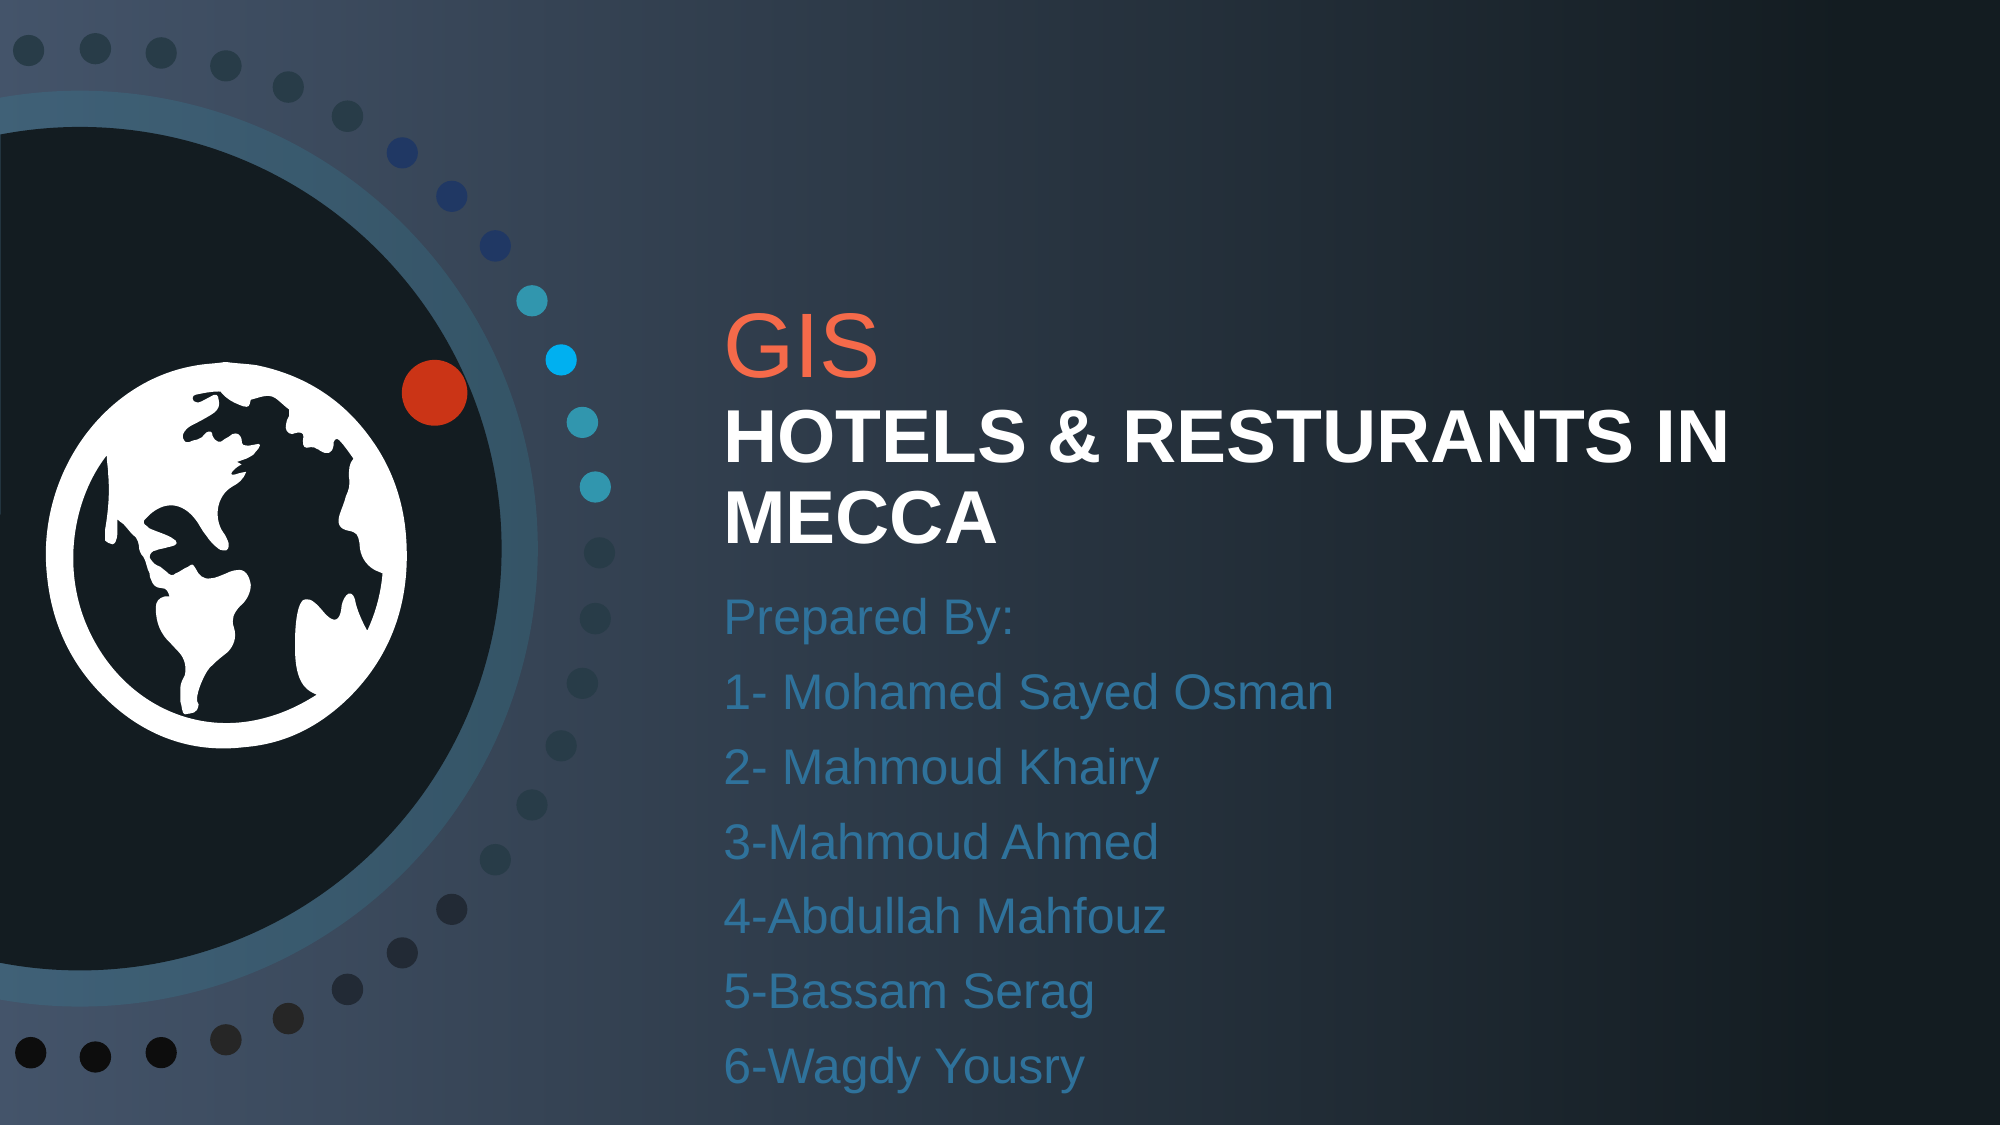

# GIS HOTELS & RESTURANTS IN MECCA

Prepared By:
1- Mohamed Sayed Osman
2- Mahmoud Khairy
3-Mahmoud Ahmed
4-Abdullah Mahfouz
5-Bassam Serag
6-Wagdy Yousry